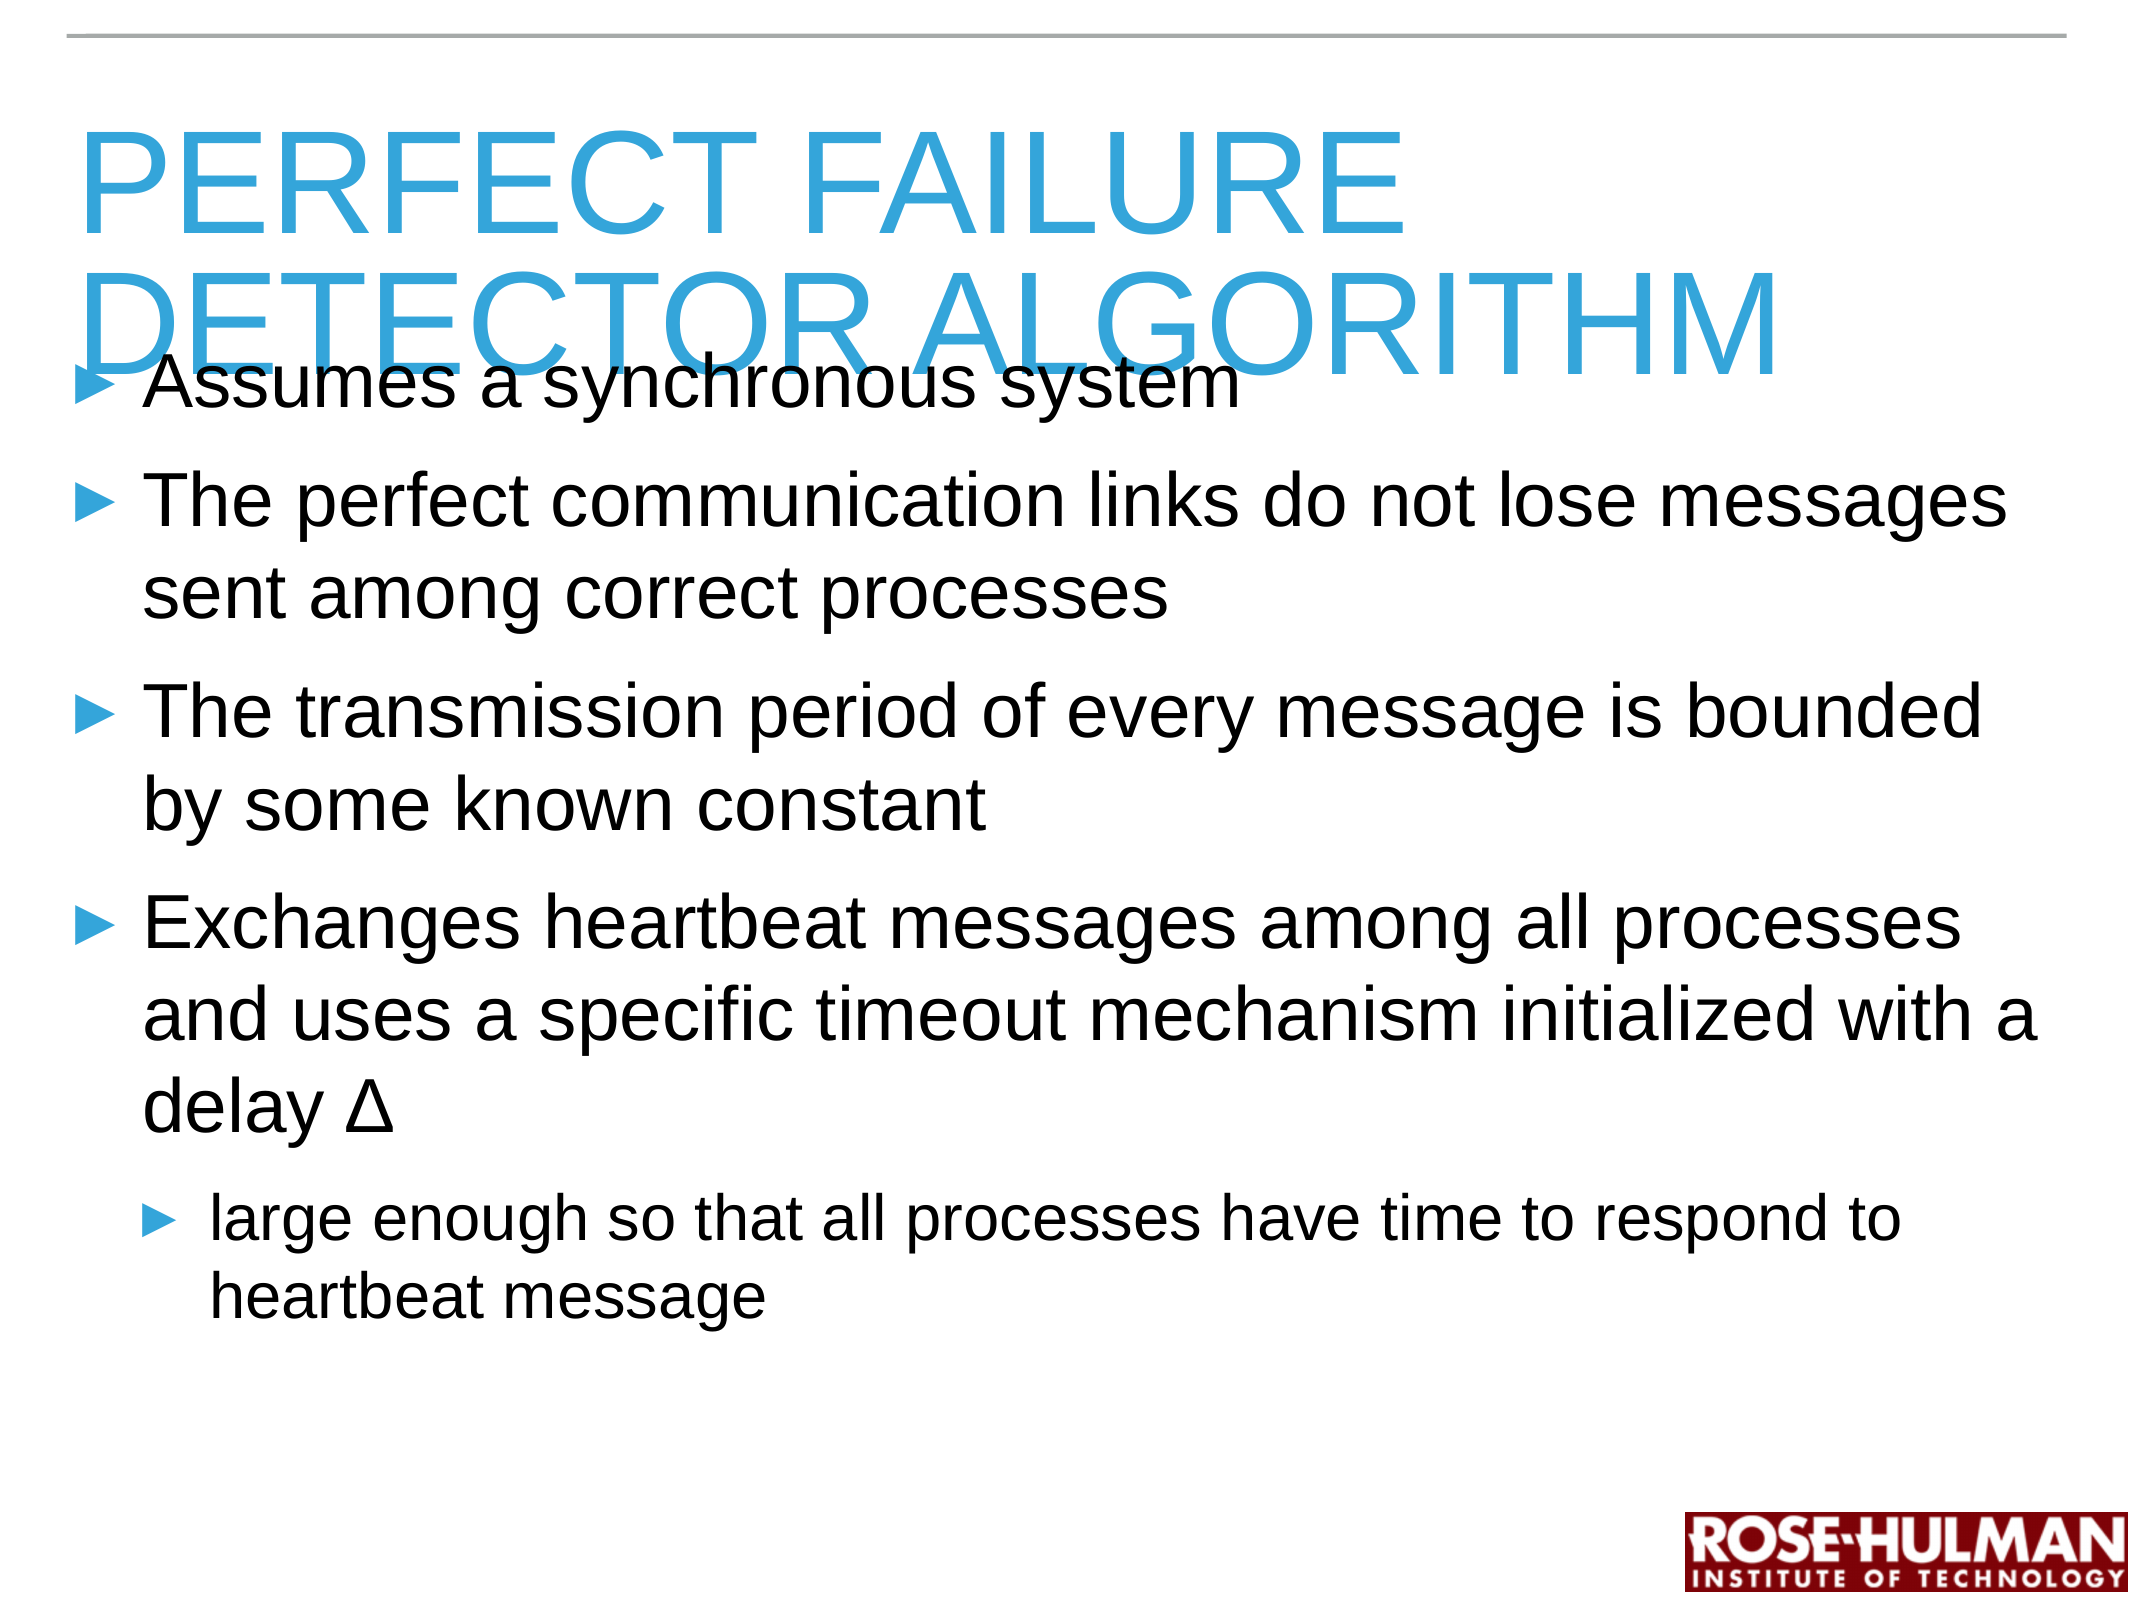

# perfect failure detector algorithm
Assumes a synchronous system
The perfect communication links do not lose messages sent among correct processes
The transmission period of every message is bounded by some known constant
Exchanges heartbeat messages among all processes and uses a specific timeout mechanism initialized with a delay ∆
large enough so that all processes have time to respond to heartbeat message
92